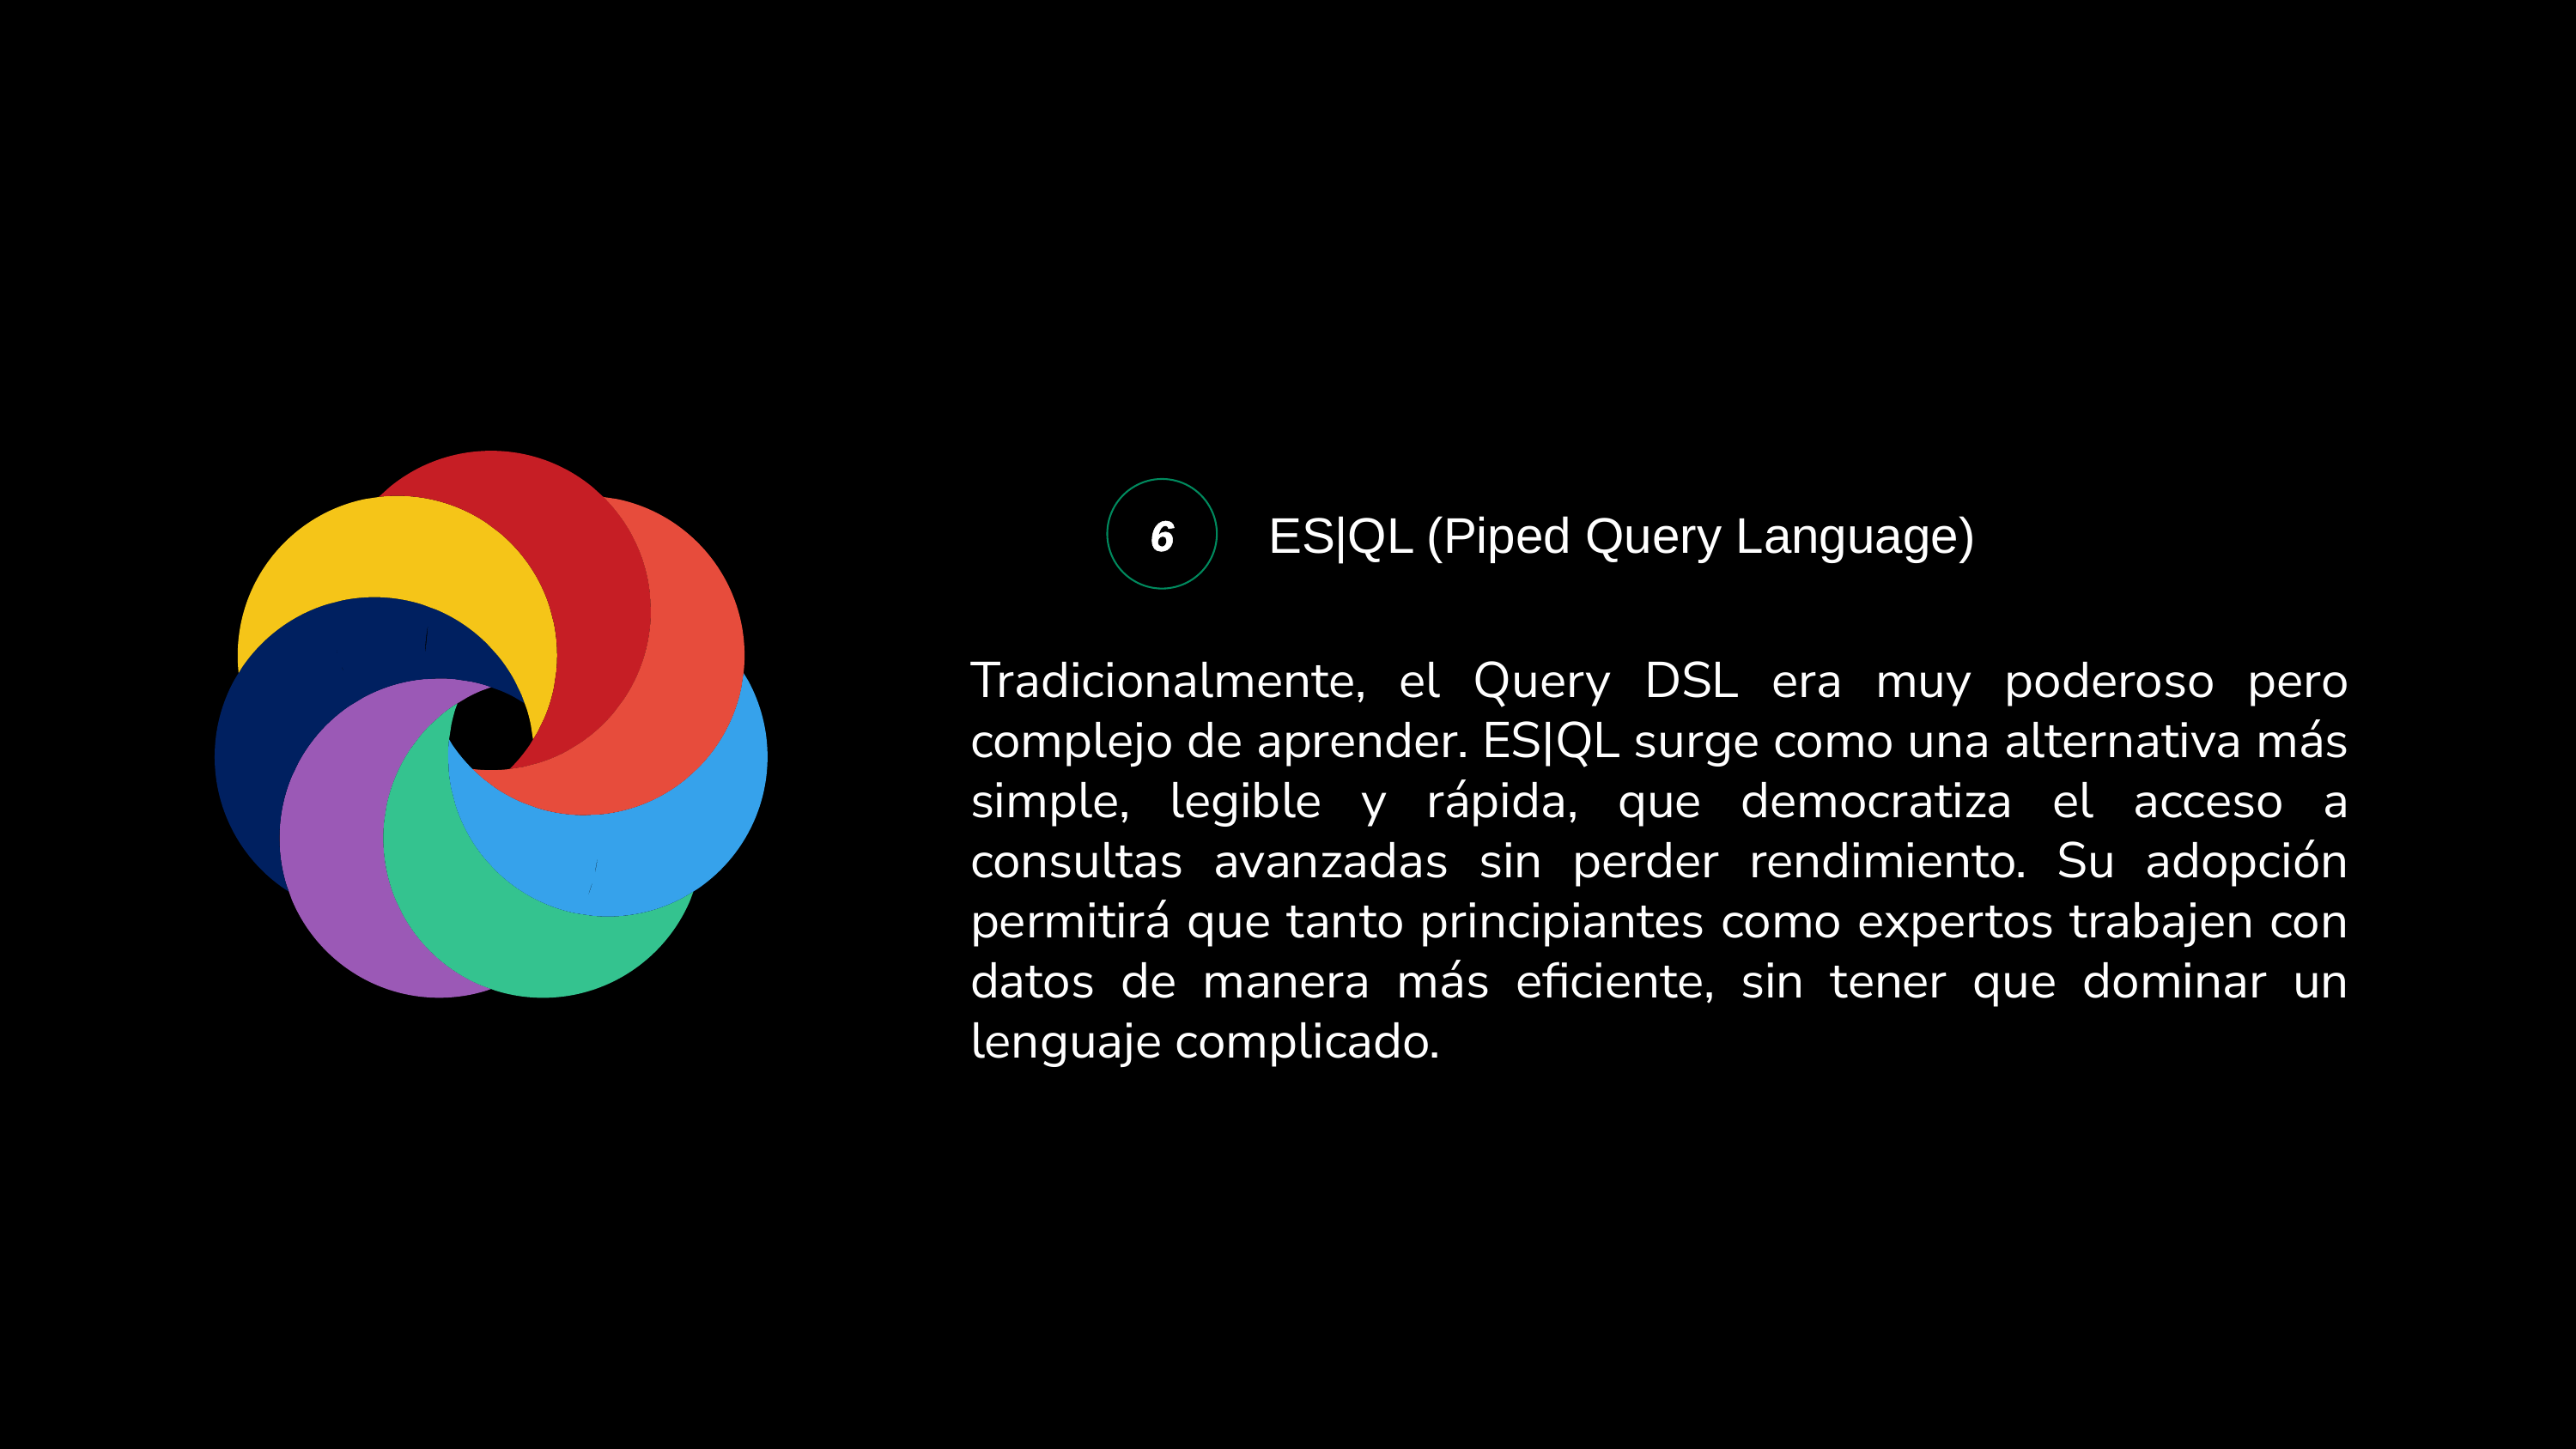

6
ES|QL (Piped Query Language)
Tradicionalmente, el Query DSL era muy poderoso pero complejo de aprender. ES|QL surge como una alternativa más simple, legible y rápida, que democratiza el acceso a consultas avanzadas sin perder rendimiento. Su adopción permitirá que tanto principiantes como expertos trabajen con datos de manera más eficiente, sin tener que dominar un lenguaje complicado.